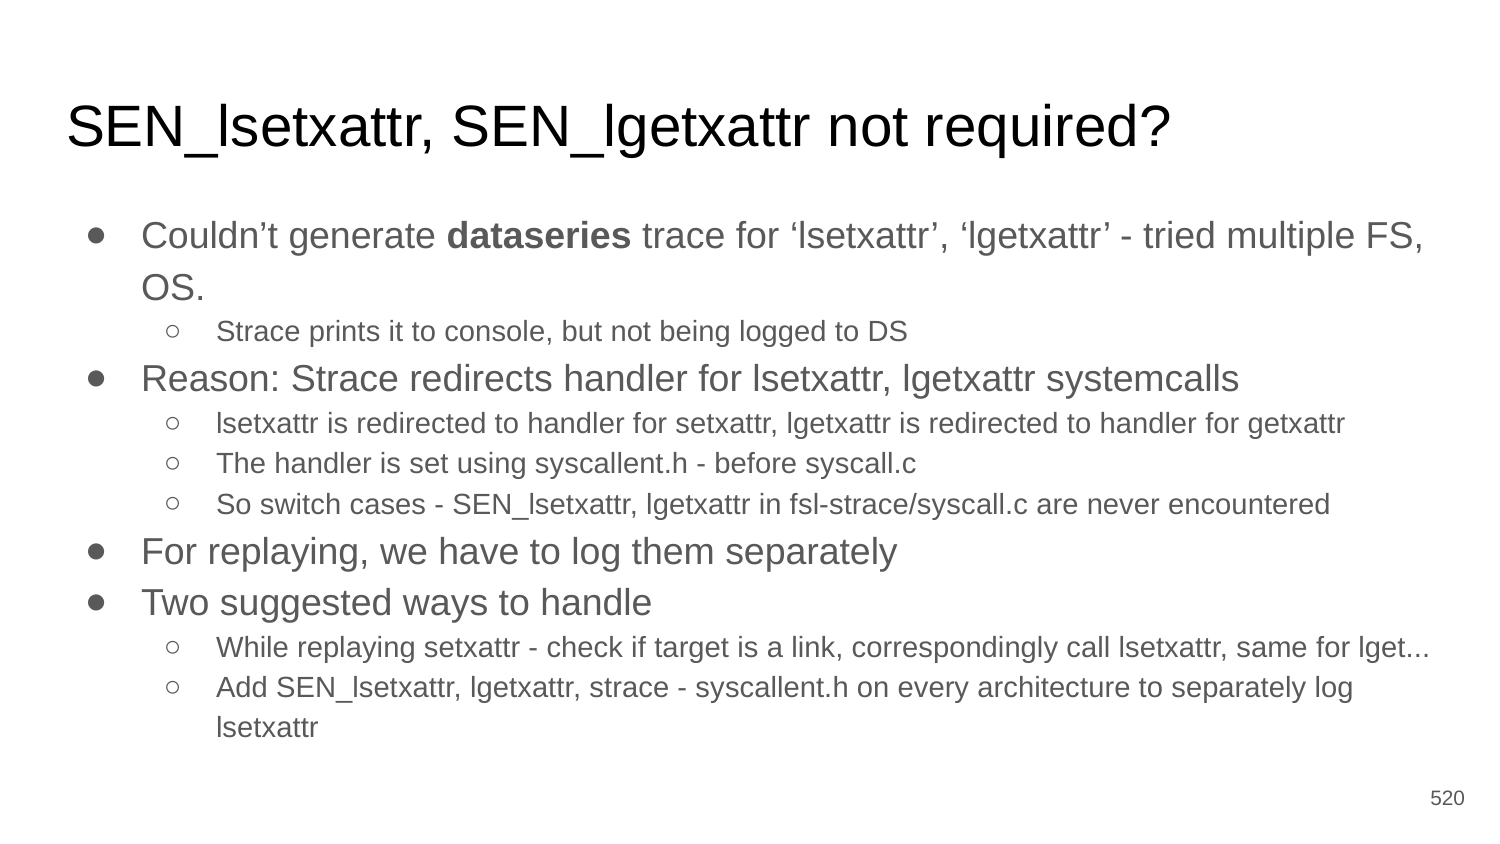

# SEN_lsetxattr, SEN_lgetxattr not required?
Couldn’t generate dataseries trace for ‘lsetxattr’, ‘lgetxattr’ - tried multiple FS, OS.
Strace prints it to console, but not being logged to DS
Reason: Strace redirects handler for lsetxattr, lgetxattr systemcalls
lsetxattr is redirected to handler for setxattr, lgetxattr is redirected to handler for getxattr
The handler is set using syscallent.h - before syscall.c
So switch cases - SEN_lsetxattr, lgetxattr in fsl-strace/syscall.c are never encountered
For replaying, we have to log them separately
Two suggested ways to handle
While replaying setxattr - check if target is a link, correspondingly call lsetxattr, same for lget...
Add SEN_lsetxattr, lgetxattr, strace - syscallent.h on every architecture to separately log lsetxattr

520